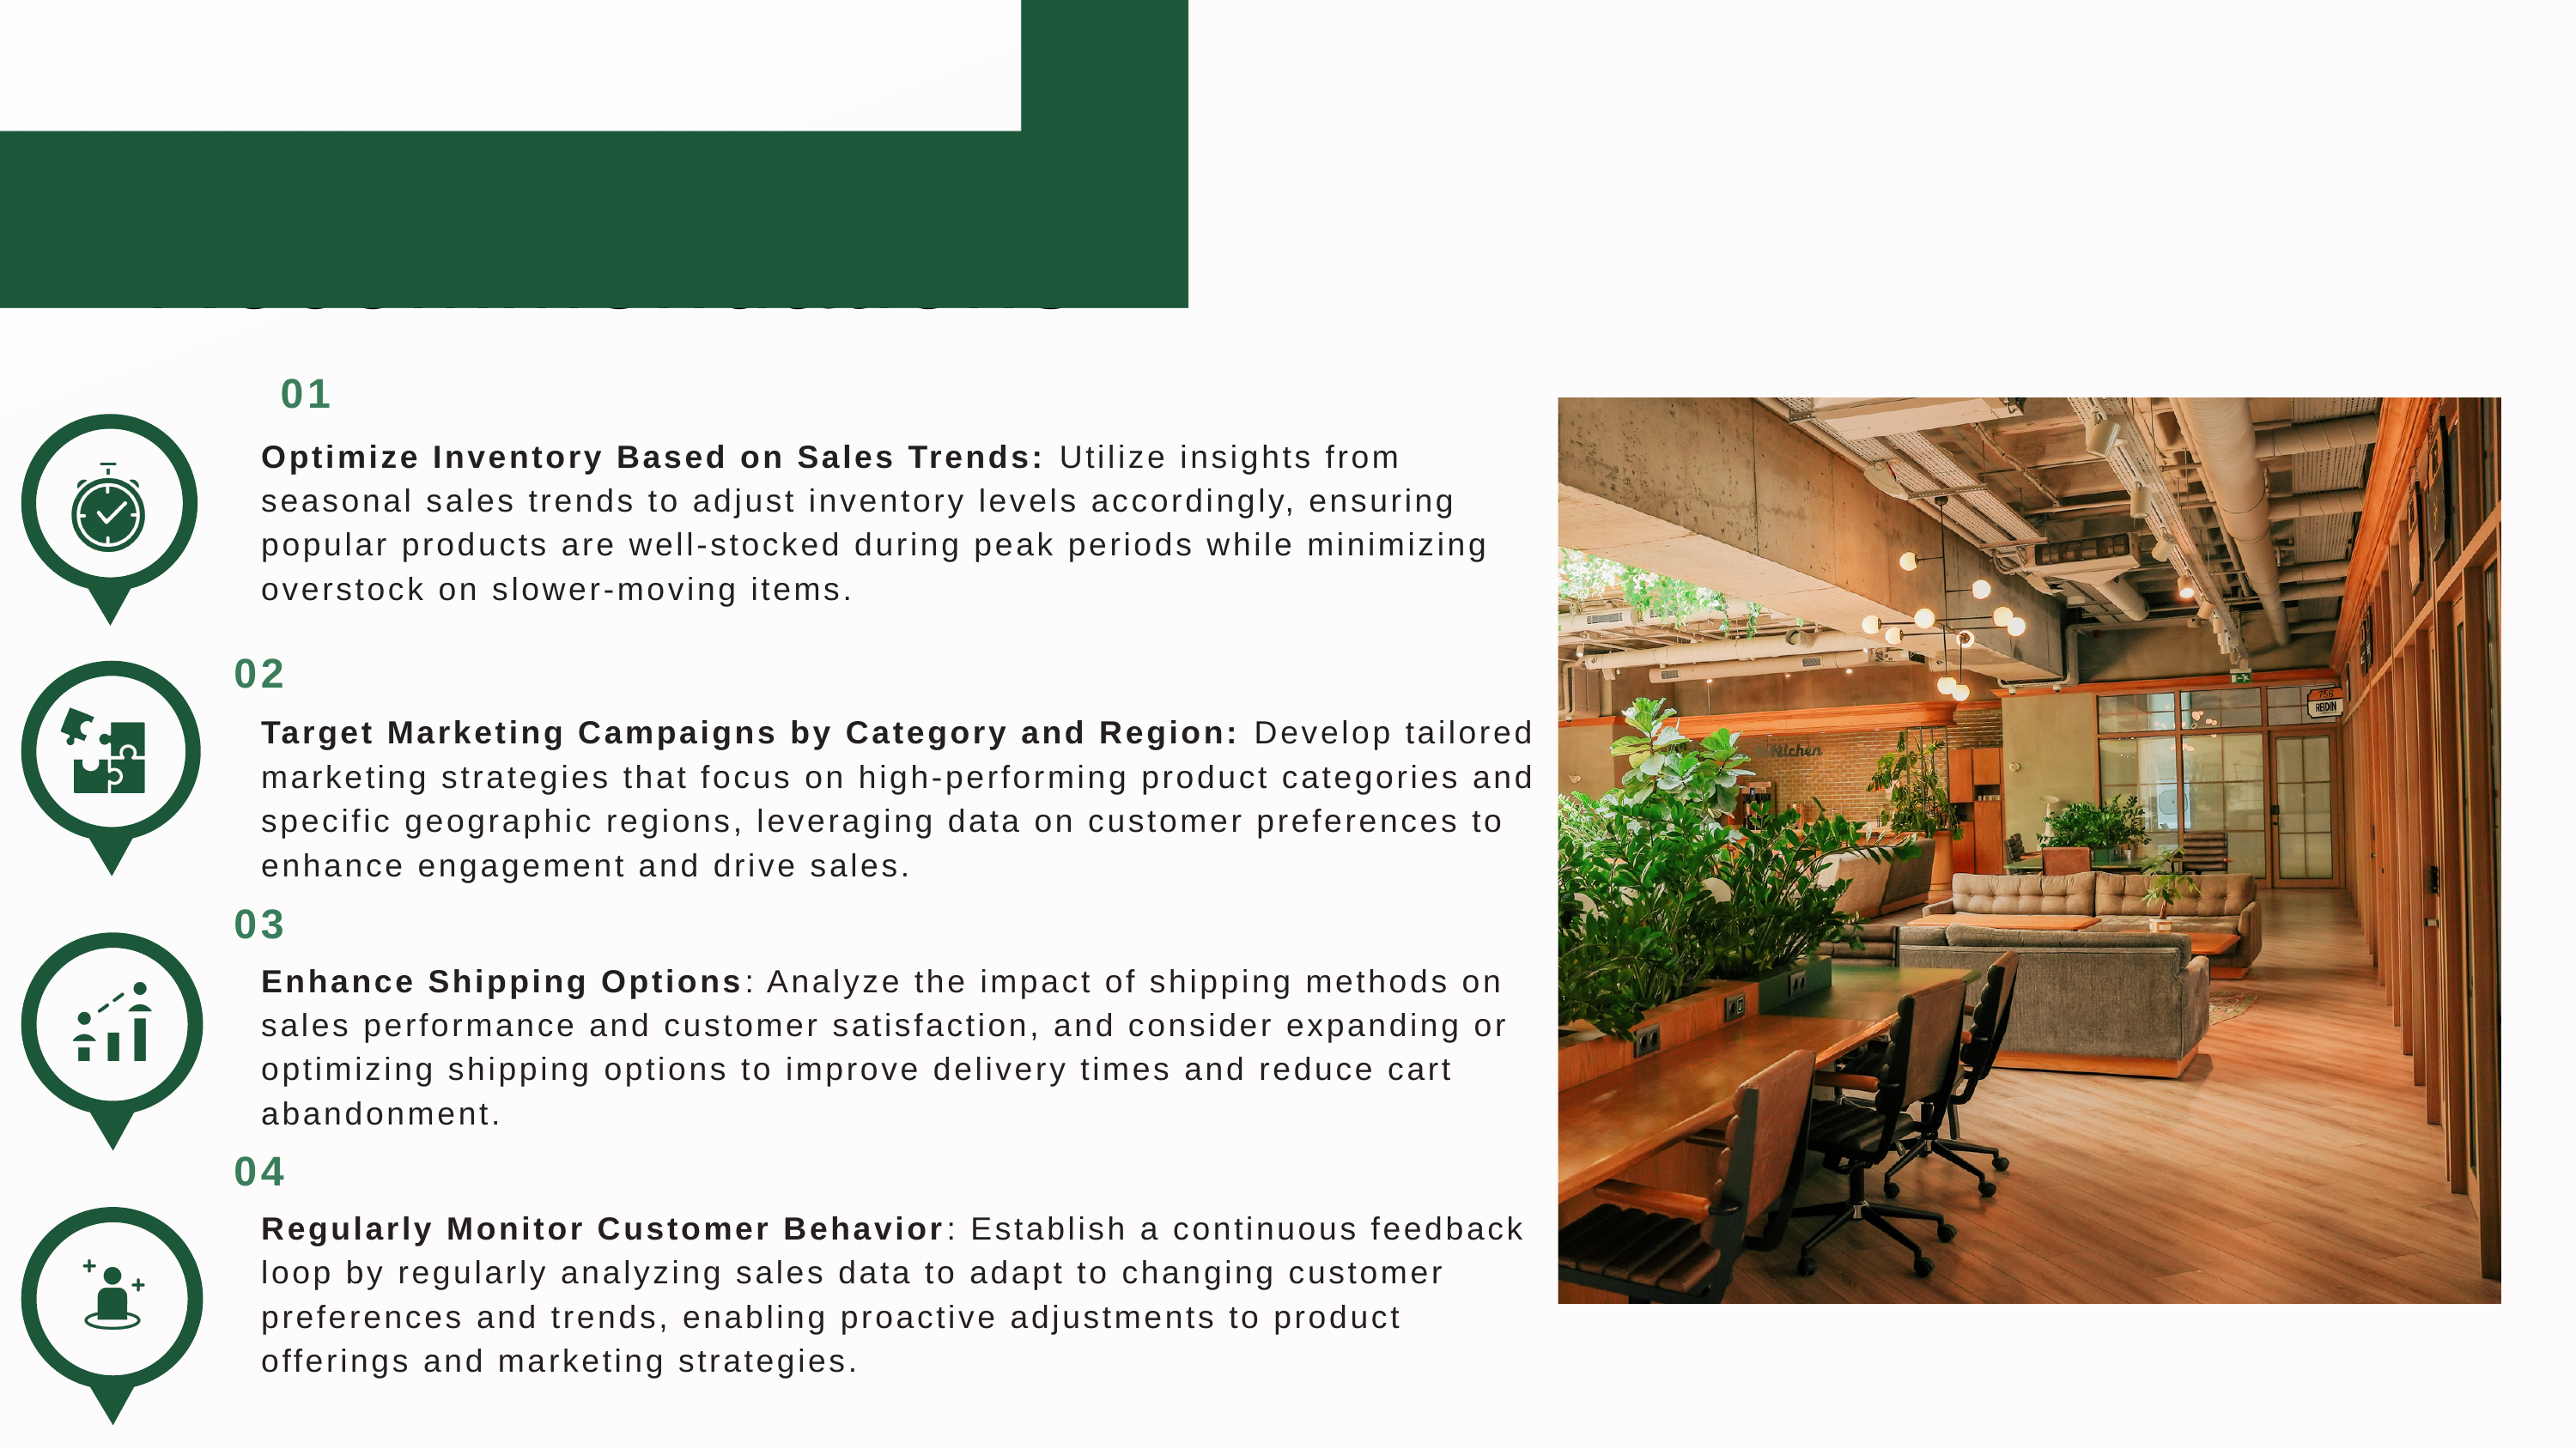

Recommendations
01

Optimize Inventory Based on Sales Trends: Utilize insights from seasonal sales trends to adjust inventory levels accordingly, ensuring popular products are well-stocked during peak periods while minimizing overstock on slower-moving items.

02

Target Marketing Campaigns by Category and Region: Develop tailored marketing strategies that focus on high-performing product categories and specific geographic regions, leveraging data on customer preferences to enhance engagement and drive sales.

03

Enhance Shipping Options: Analyze the impact of shipping methods on sales performance and customer satisfaction, and consider expanding or optimizing shipping options to improve delivery times and reduce cart abandonment.

04
Regularly Monitor Customer Behavior: Establish a continuous feedback loop by regularly analyzing sales data to adapt to changing customer preferences and trends, enabling proactive adjustments to product offerings and marketing strategies.